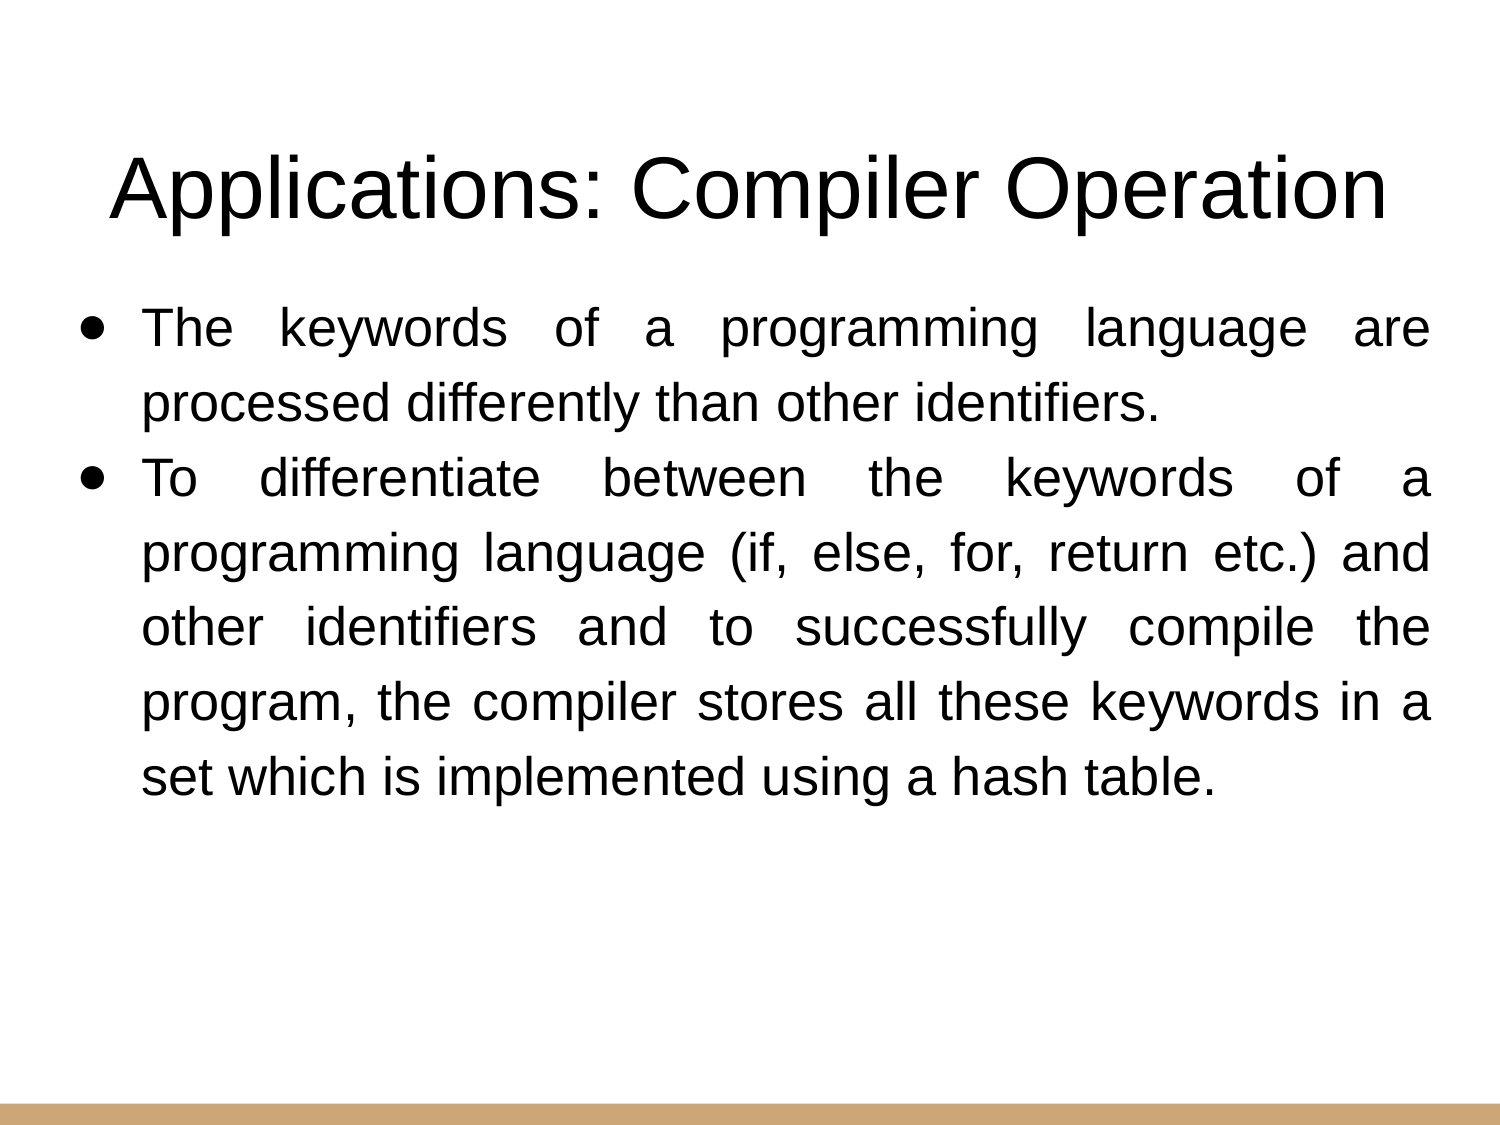

# Applications: Compiler Operation
The keywords of a programming language are processed differently than other identifiers.
To differentiate between the keywords of a programming language (if, else, for, return etc.) and other identifiers and to successfully compile the program, the compiler stores all these keywords in a set which is implemented using a hash table.